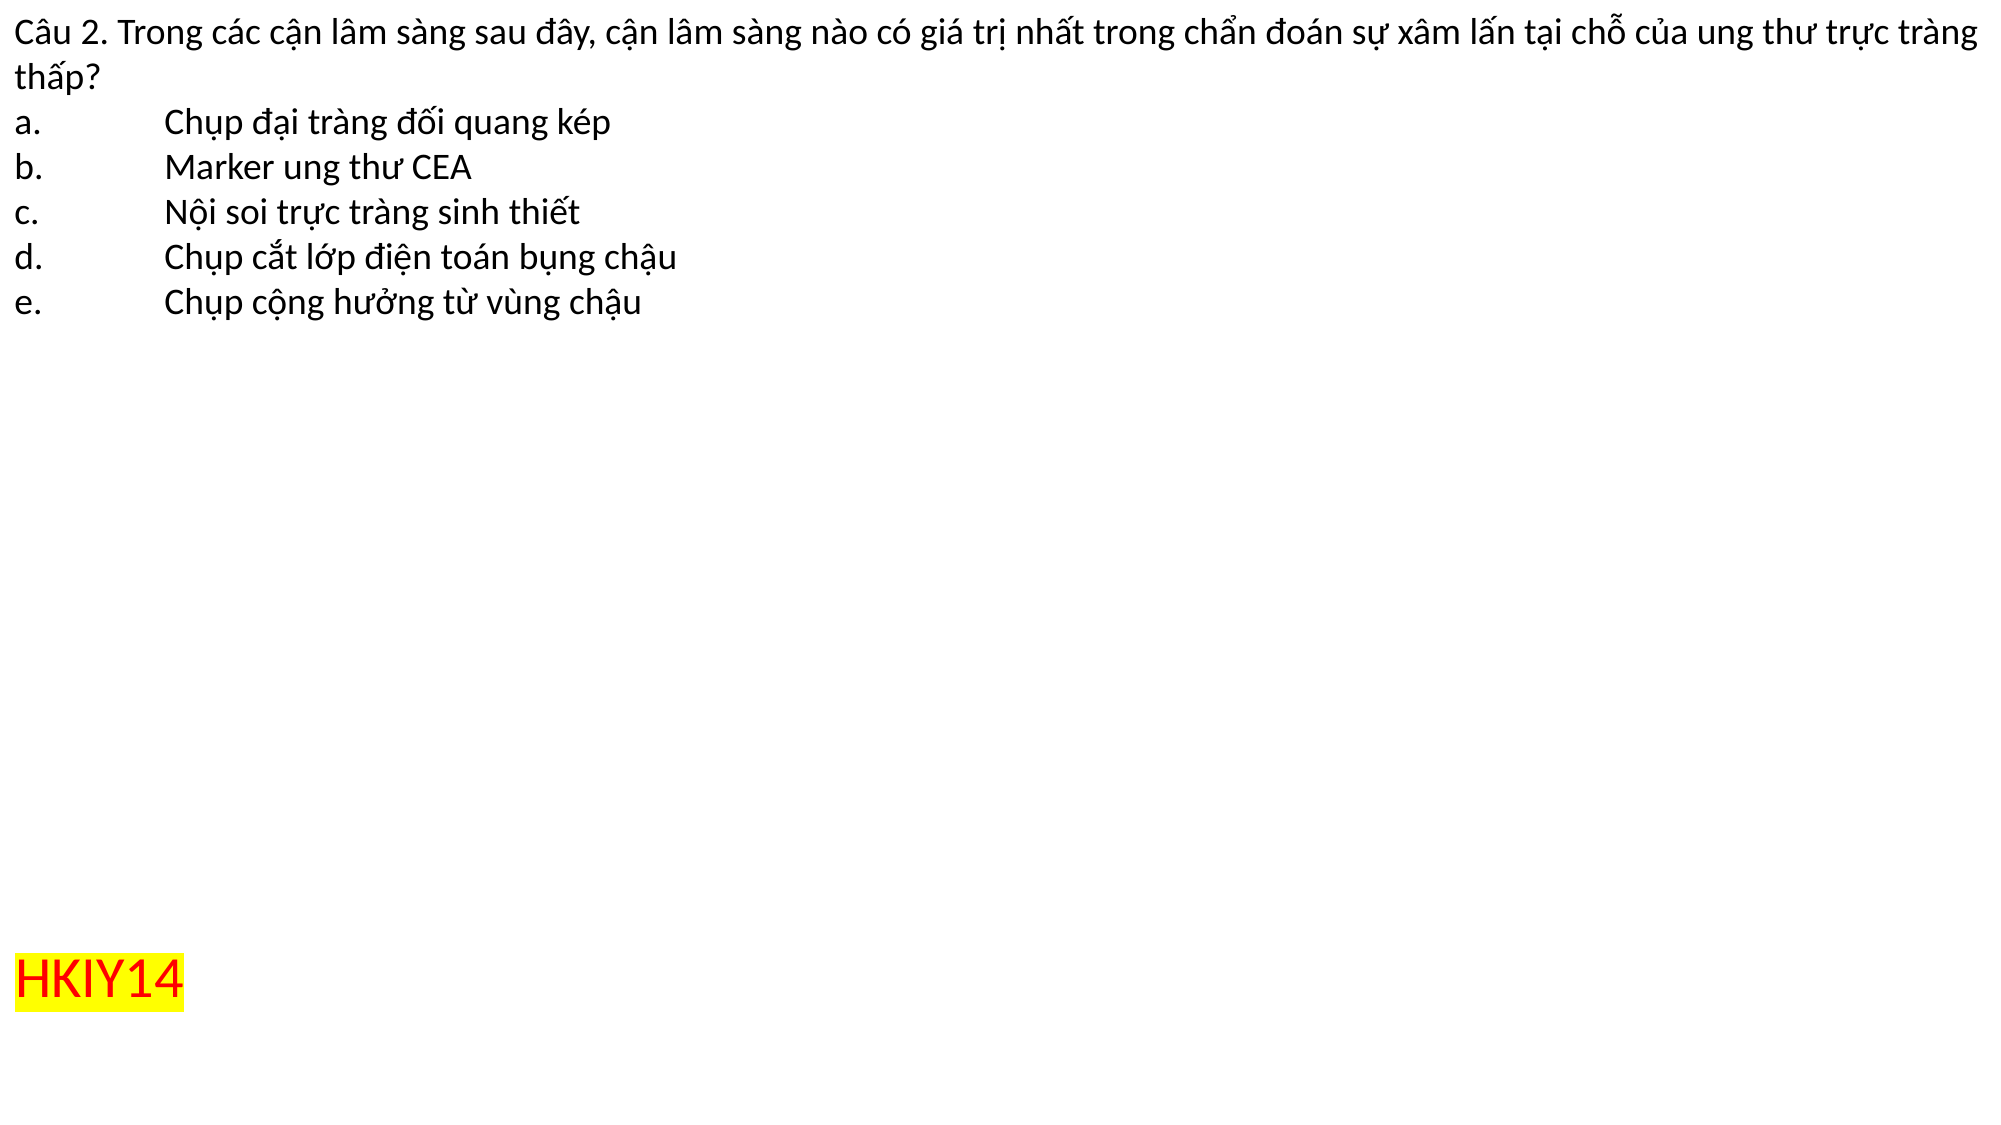

Câu 2. Trong các cận lâm sàng sau đây, cận lâm sàng nào có giá trị nhất trong chẩn đoán sự xâm lấn tại chỗ của ung thư trực tràng thấp?
a.	Chụp đại tràng đối quang kép
b.	Marker ung thư CEA
c.	Nội soi trực tràng sinh thiết
d.	Chụp cắt lớp điện toán bụng chậu
e.	Chụp cộng hưởng từ vùng chậu
# HKIY14